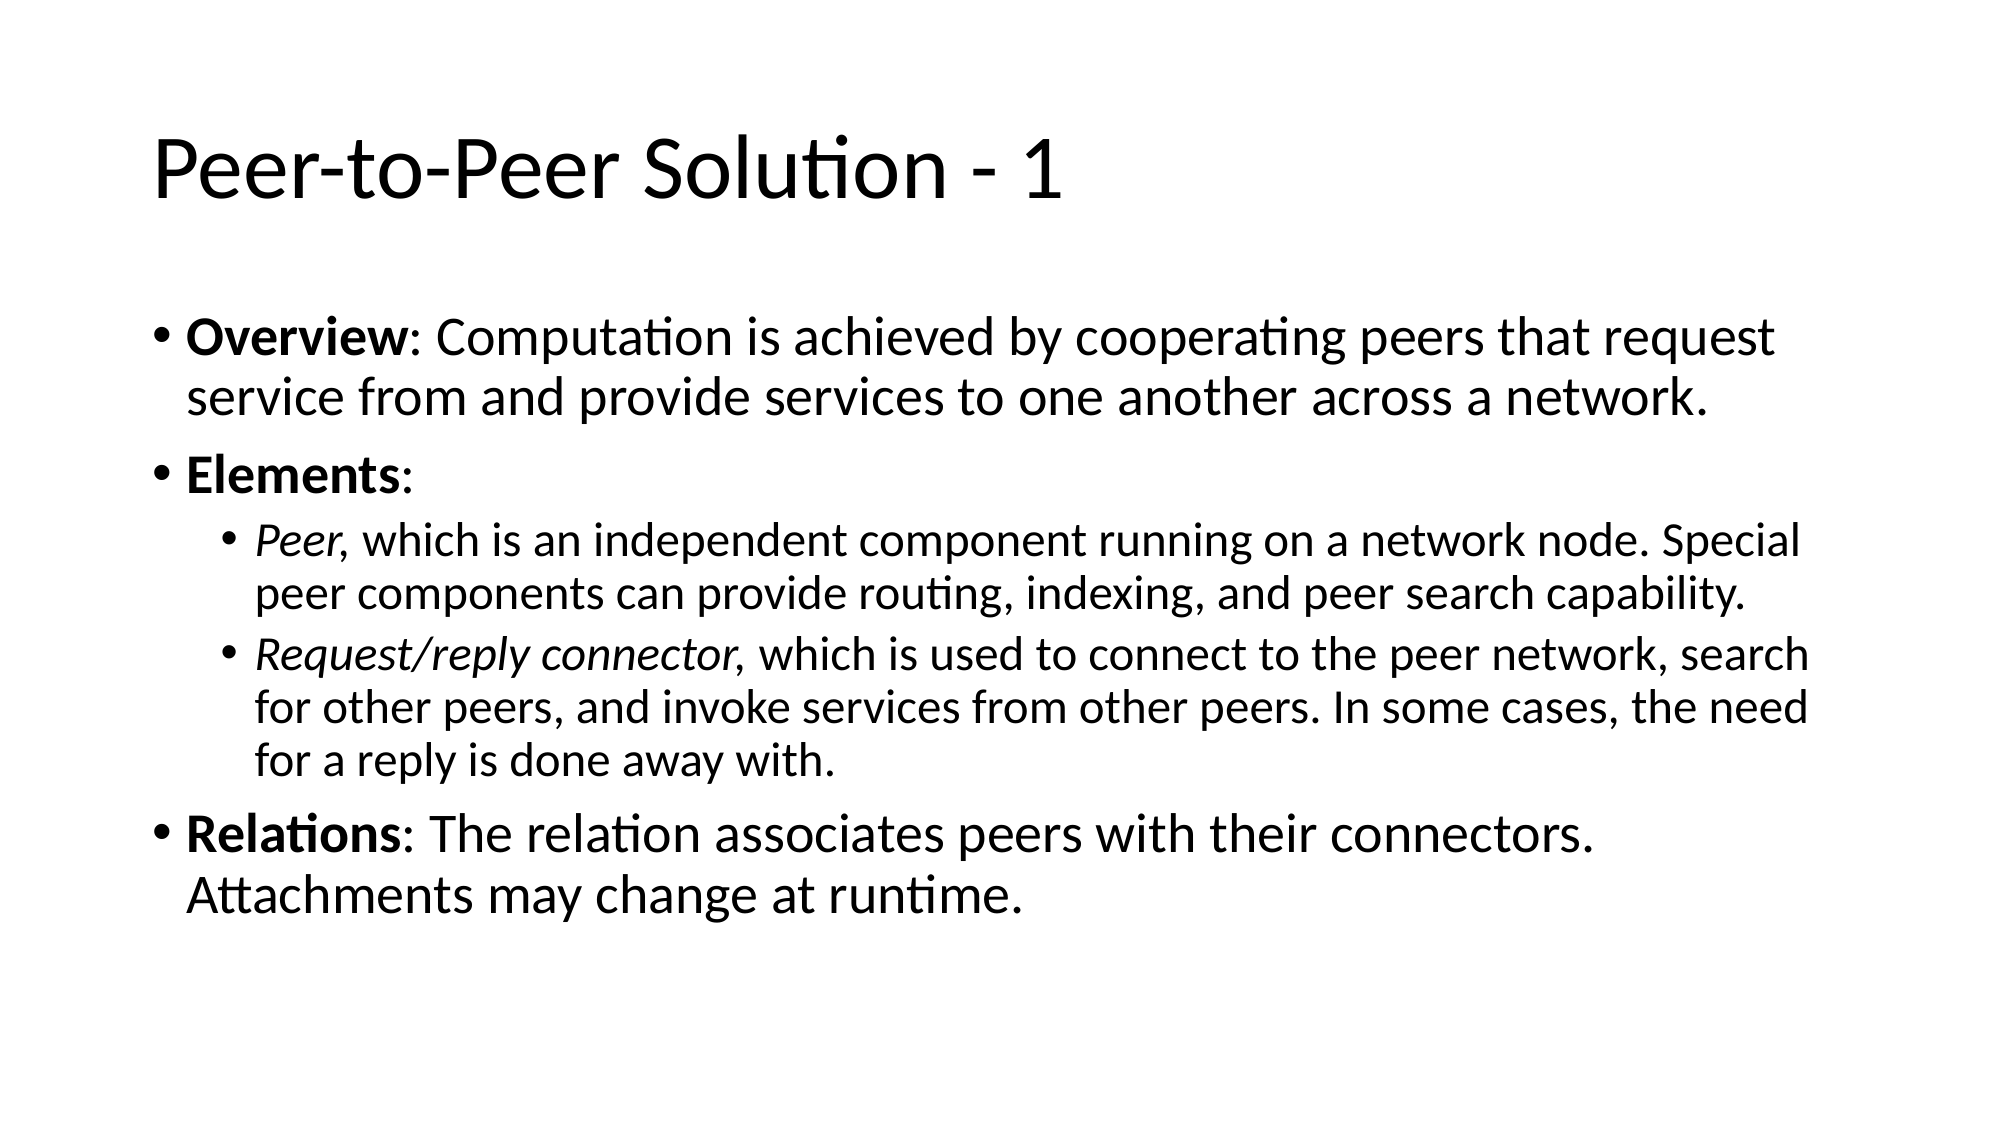

# Peer-to-Peer Solution - 1
Overview: Computation is achieved by cooperating peers that request service from and provide services to one another across a network.
Elements:
Peer, which is an independent component running on a network node. Special peer components can provide routing, indexing, and peer search capability.
Request/reply connector, which is used to connect to the peer network, search for other peers, and invoke services from other peers. In some cases, the need for a reply is done away with.
Relations: The relation associates peers with their connectors. Attachments may change at runtime.